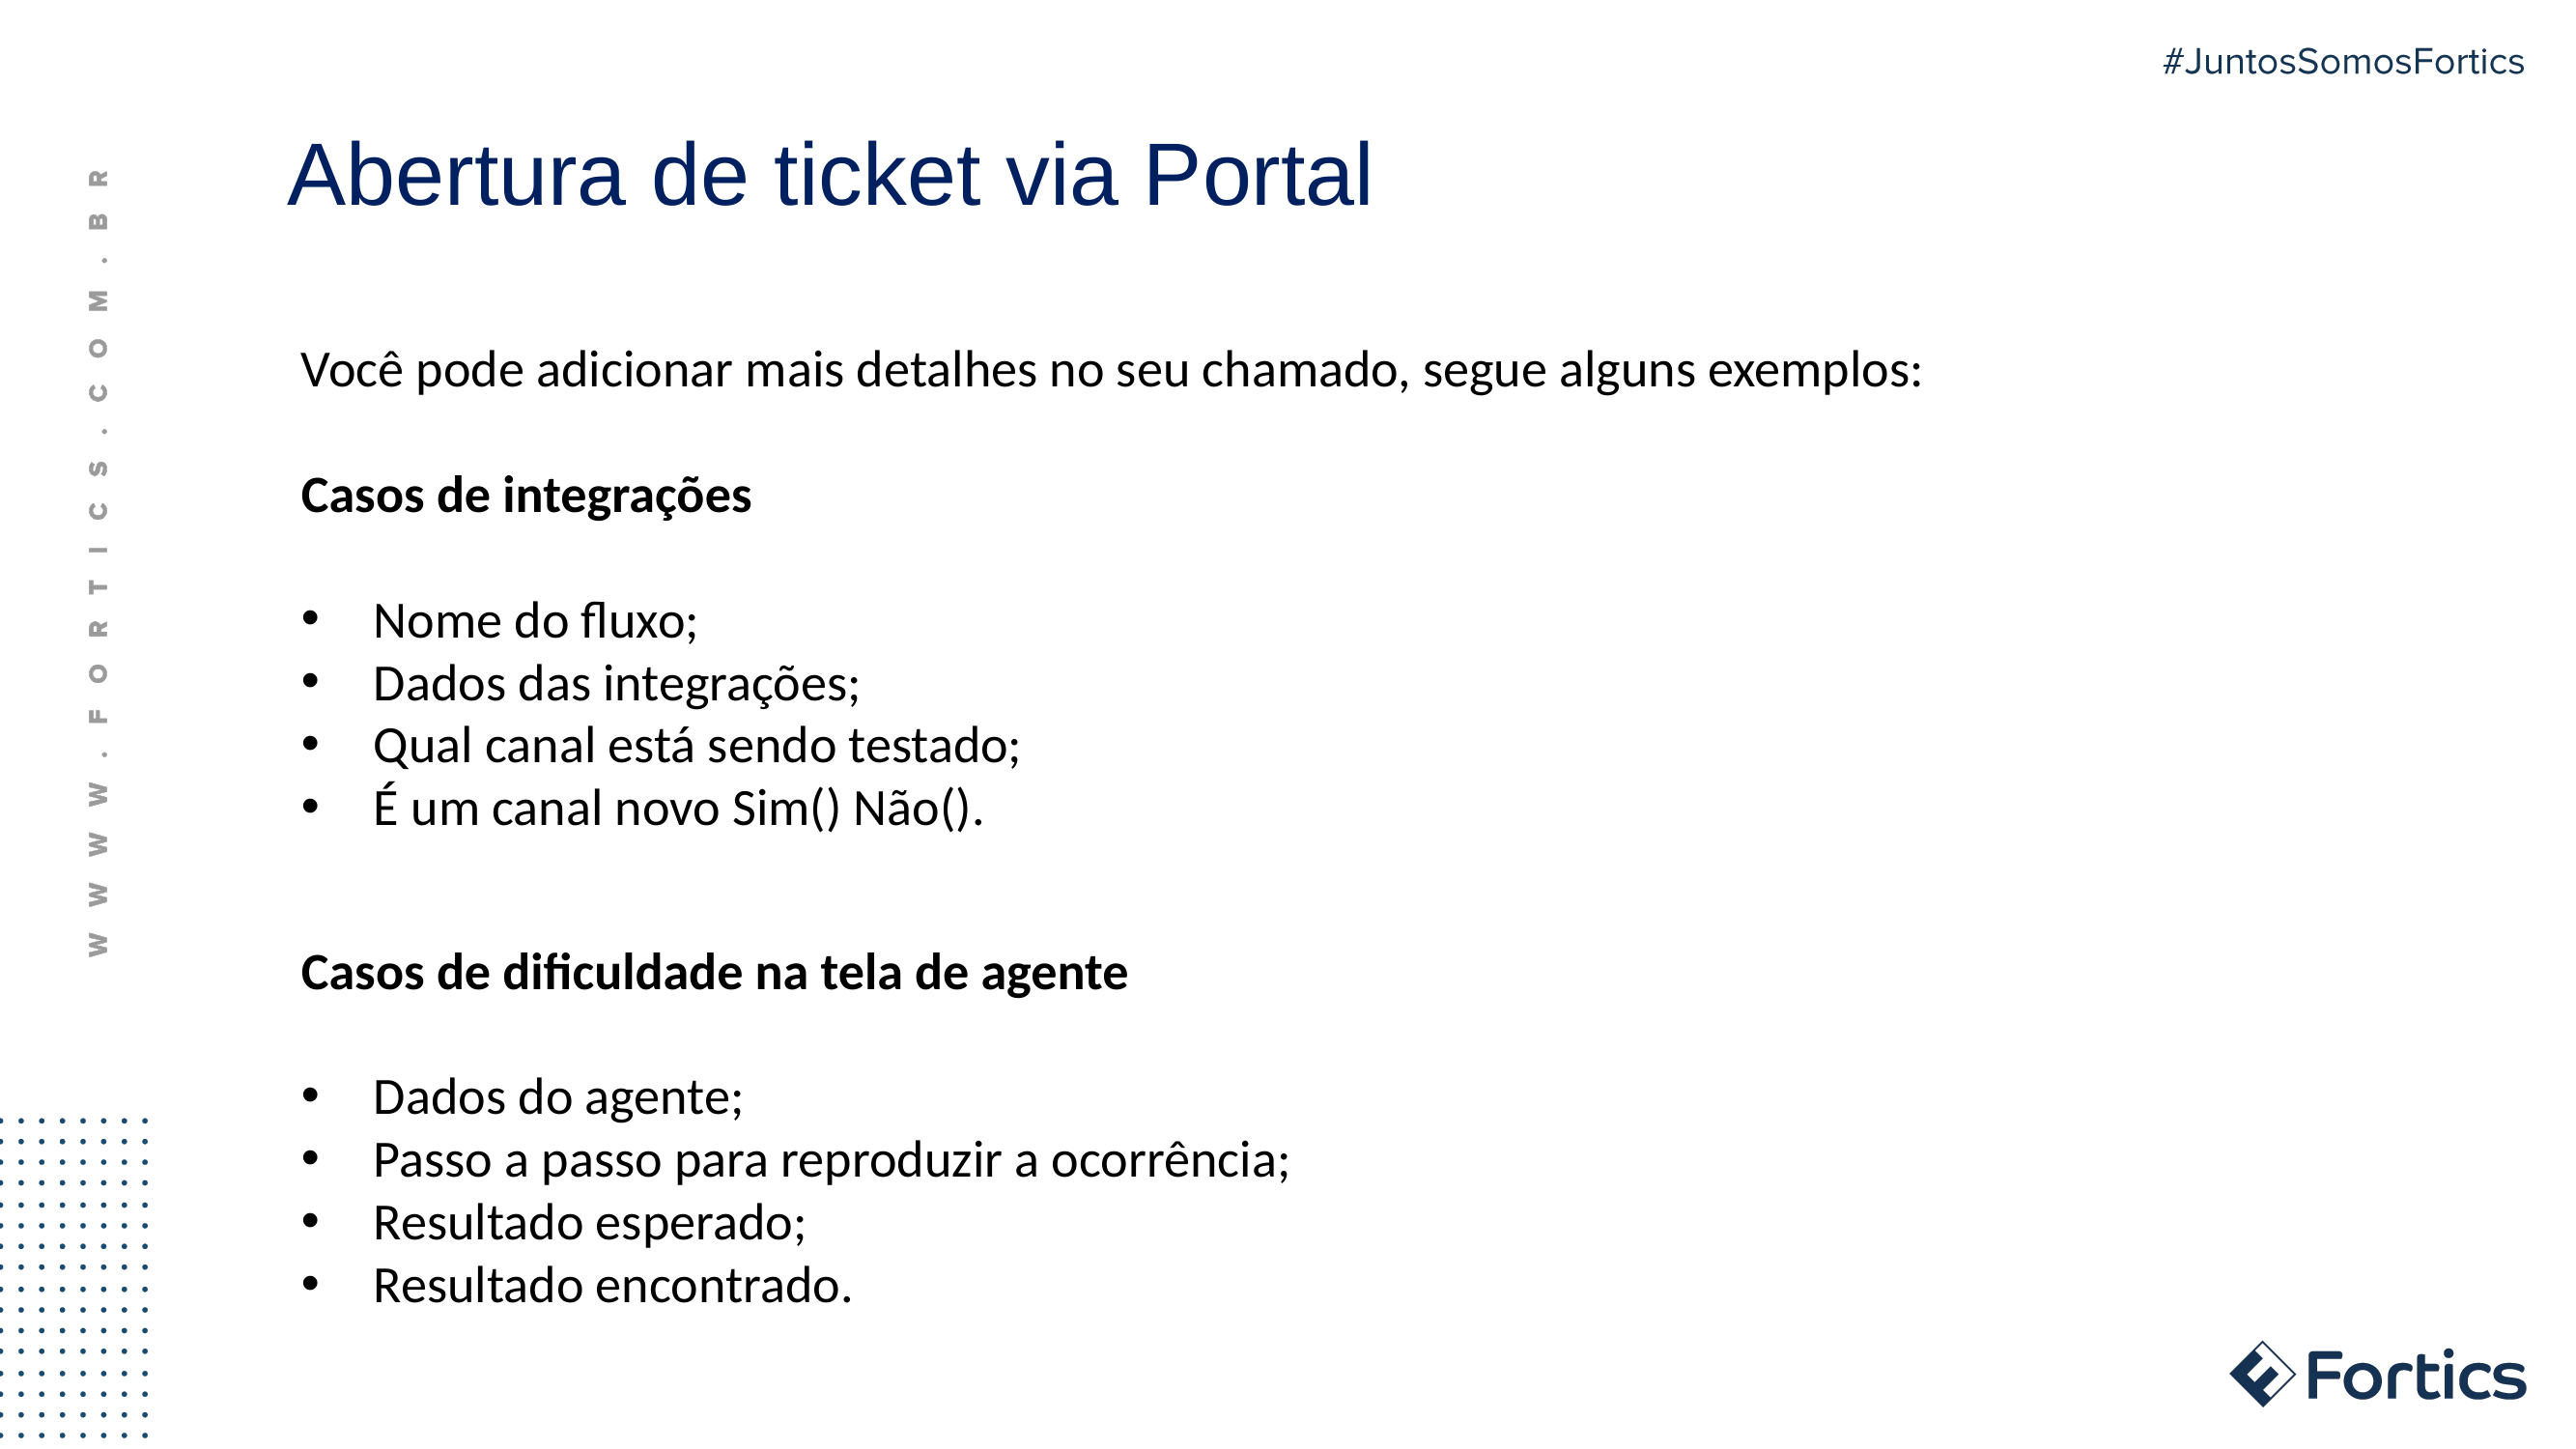

Abertura de ticket via Portal
Você pode adicionar mais detalhes no seu chamado, segue alguns exemplos:

Casos de integrações

Nome do fluxo;
Dados das integrações;
Qual canal está sendo testado;
É um canal novo Sim() Não().

Casos de dificuldade na tela de agente

Dados do agente;
Passo a passo para reproduzir a ocorrência;
Resultado esperado;
Resultado encontrado.